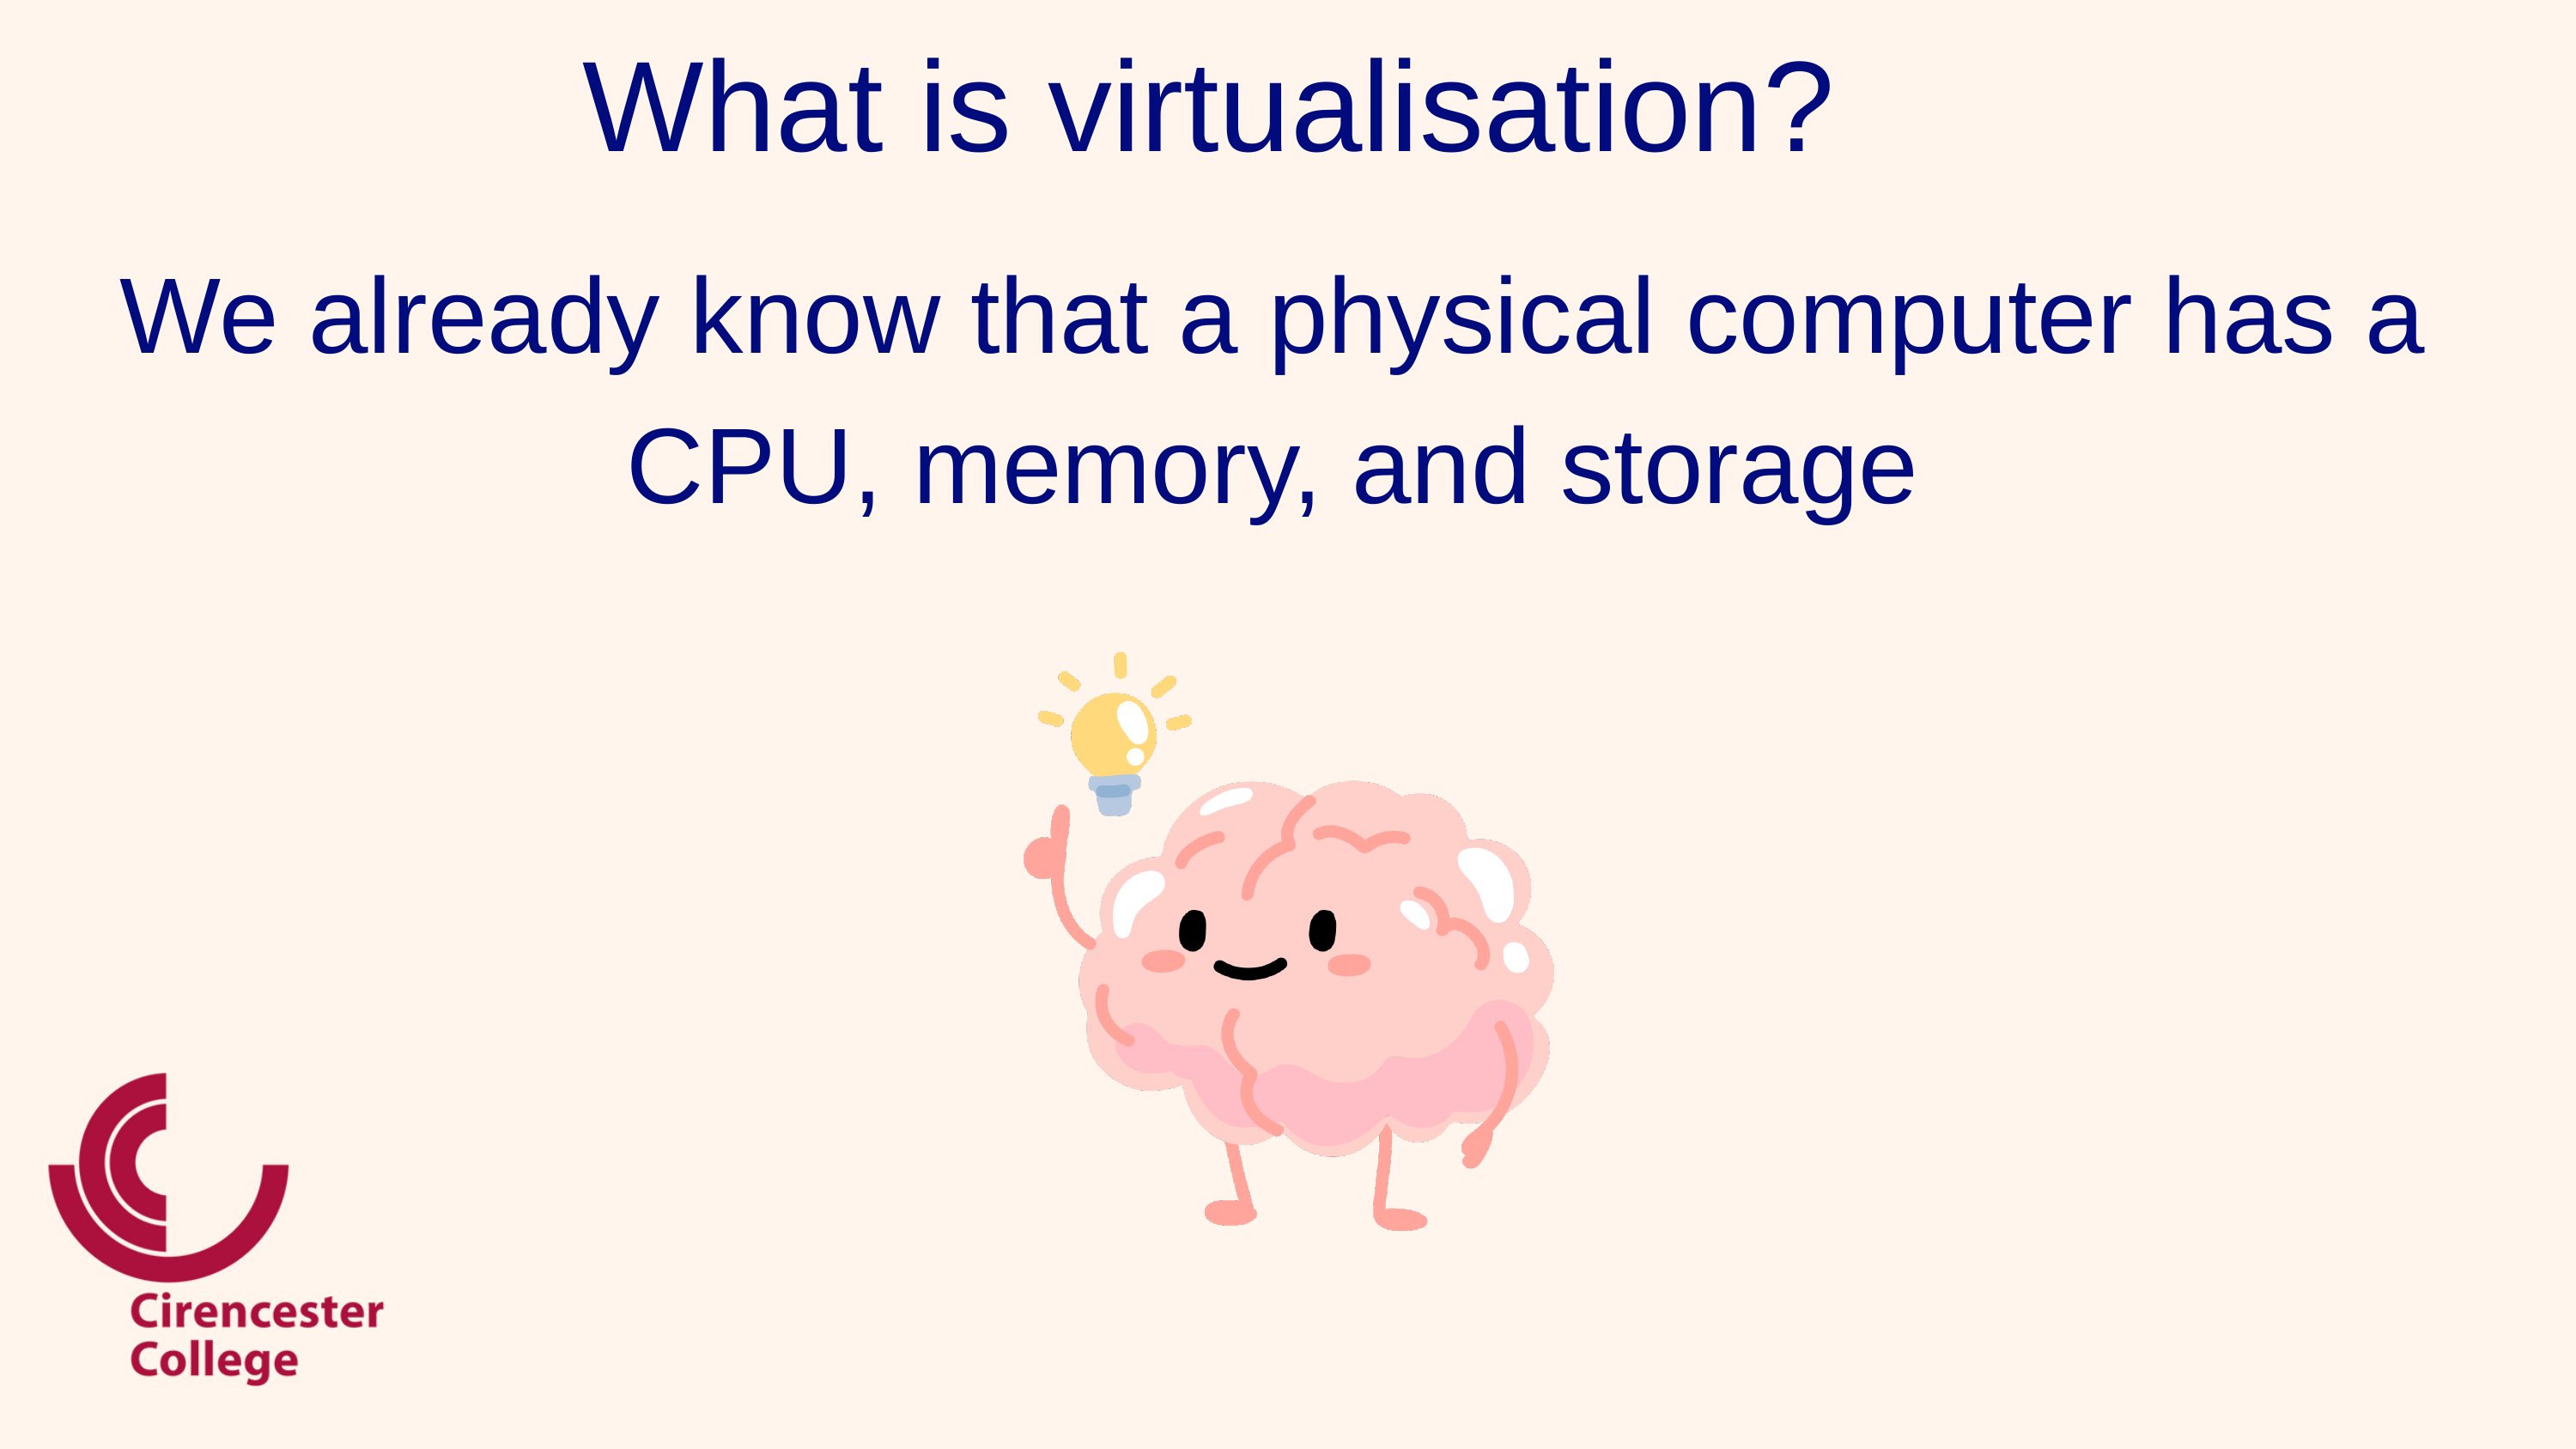

What is virtualisation?
We already know that a physical computer has a CPU, memory, and storage